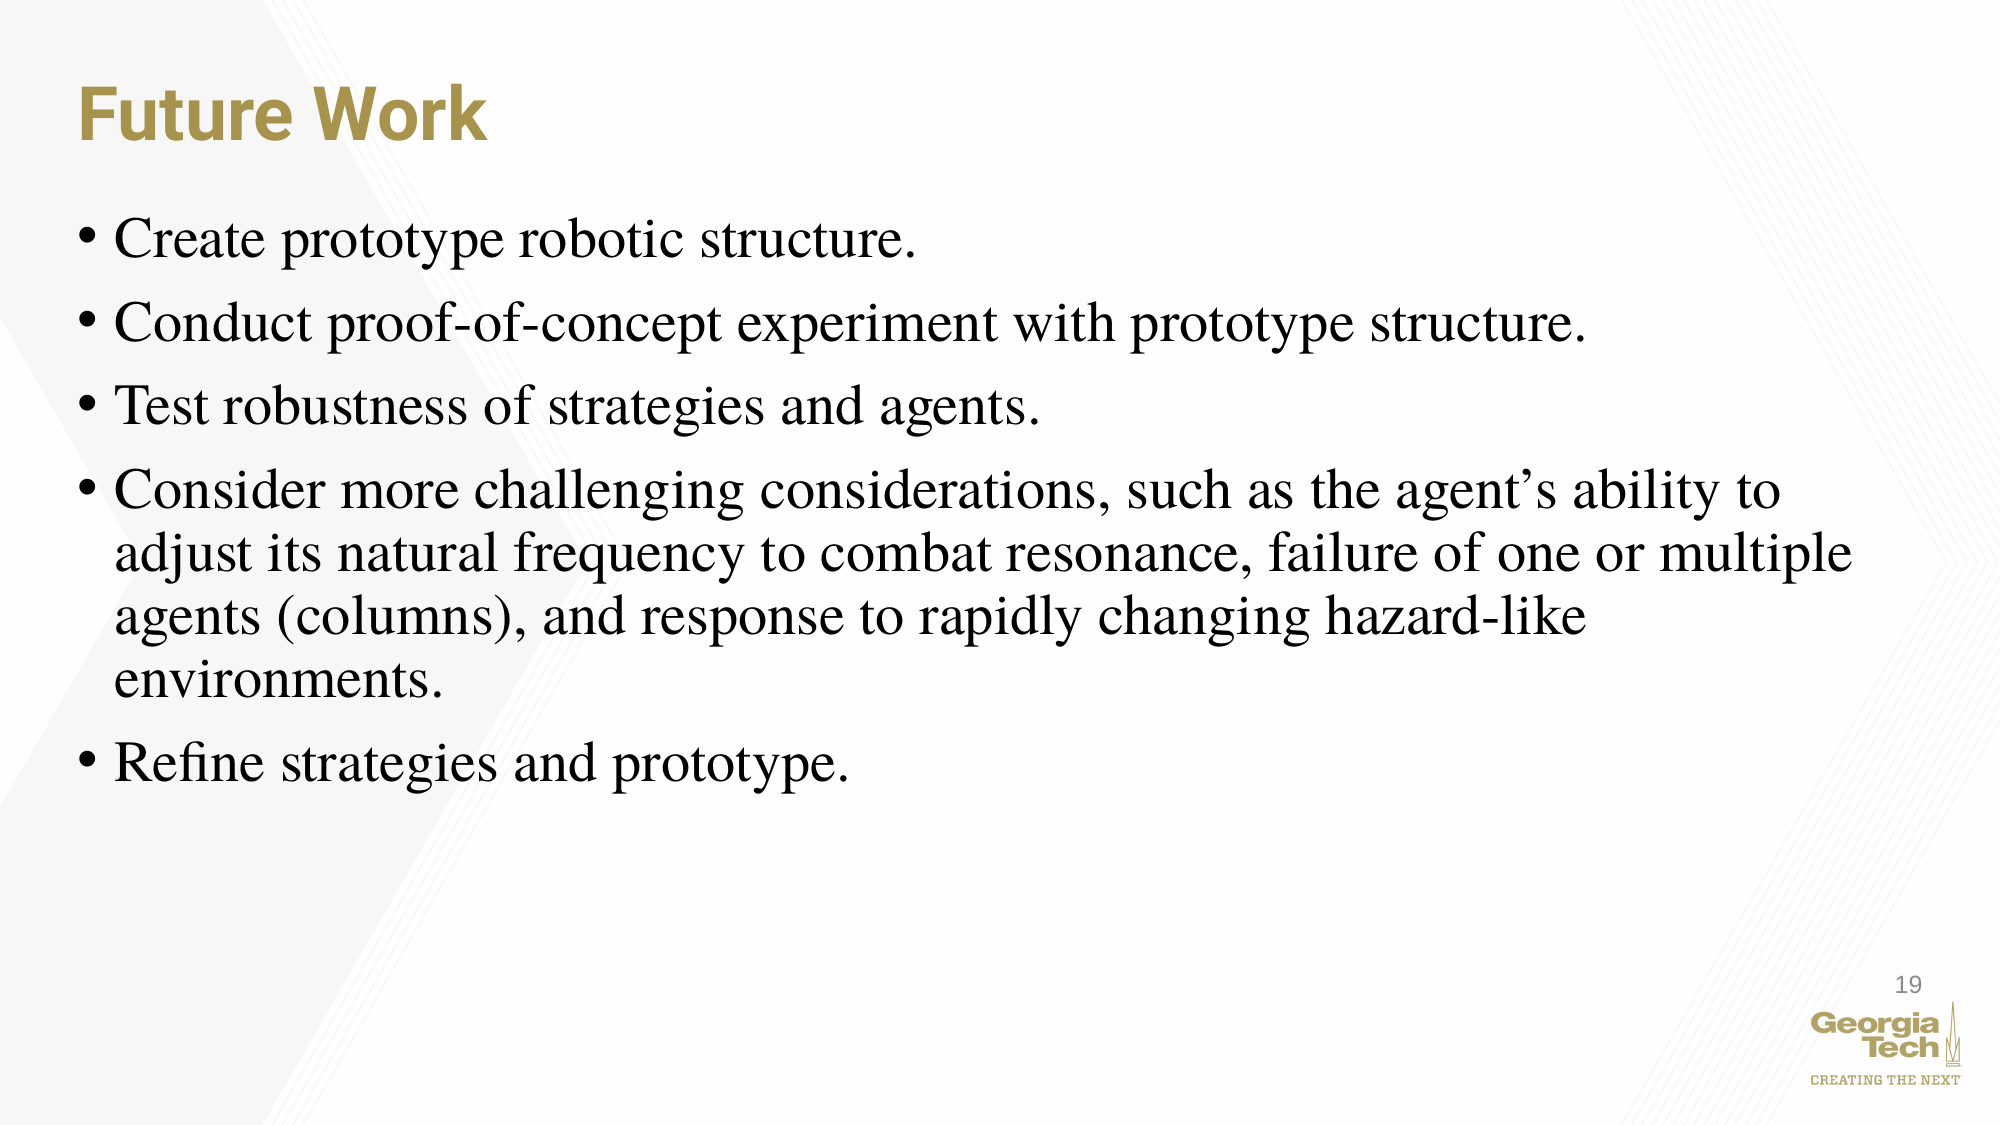

# Future Work
Create prototype robotic structure.
Conduct proof-of-concept experiment with prototype structure.
Test robustness of strategies and agents.
Consider more challenging considerations, such as the agent’s ability to adjust its natural frequency to combat resonance, failure of one or multiple agents (columns), and response to rapidly changing hazard-like environments.
Refine strategies and prototype.
19